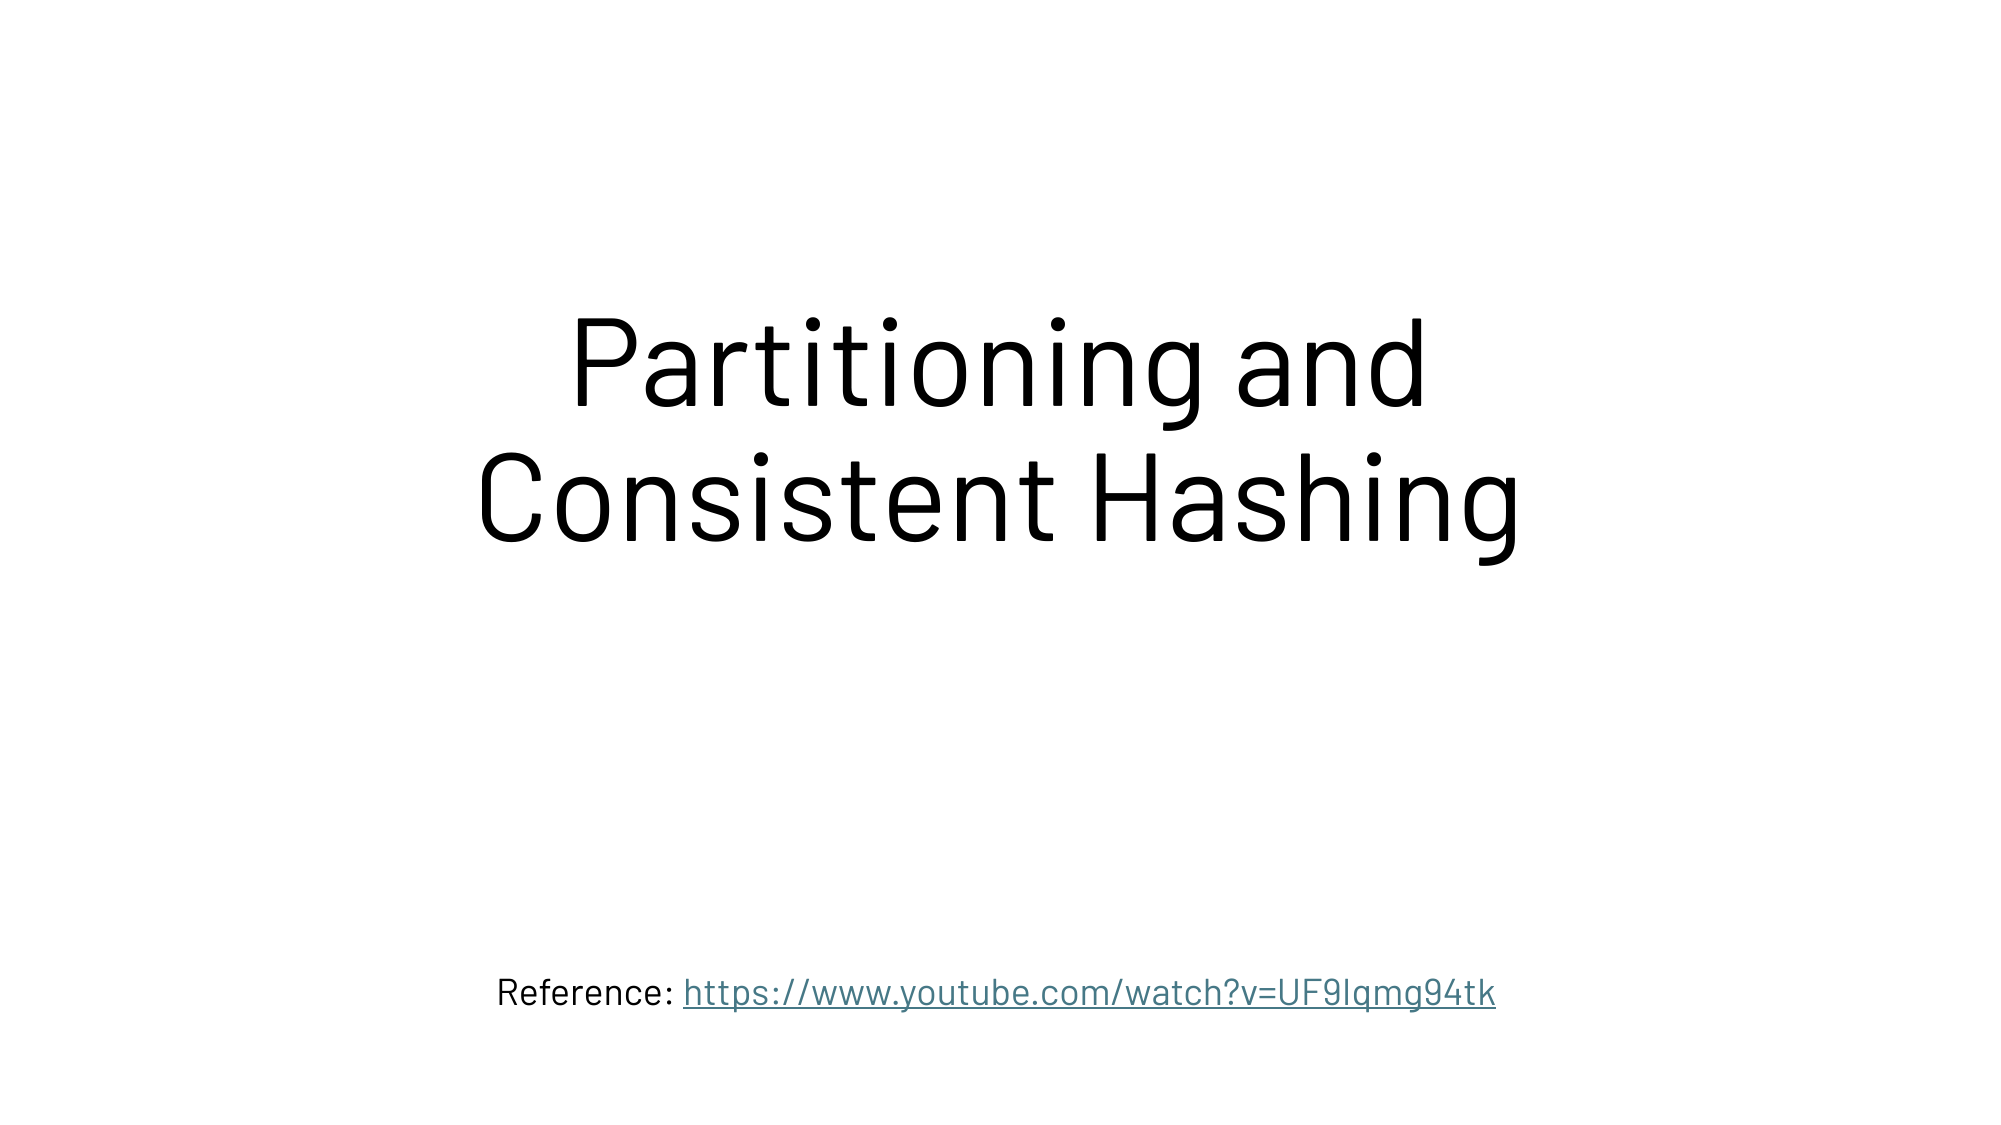

# Partitioning and Consistent Hashing
Reference: https://www.youtube.com/watch?v=UF9Iqmg94tk